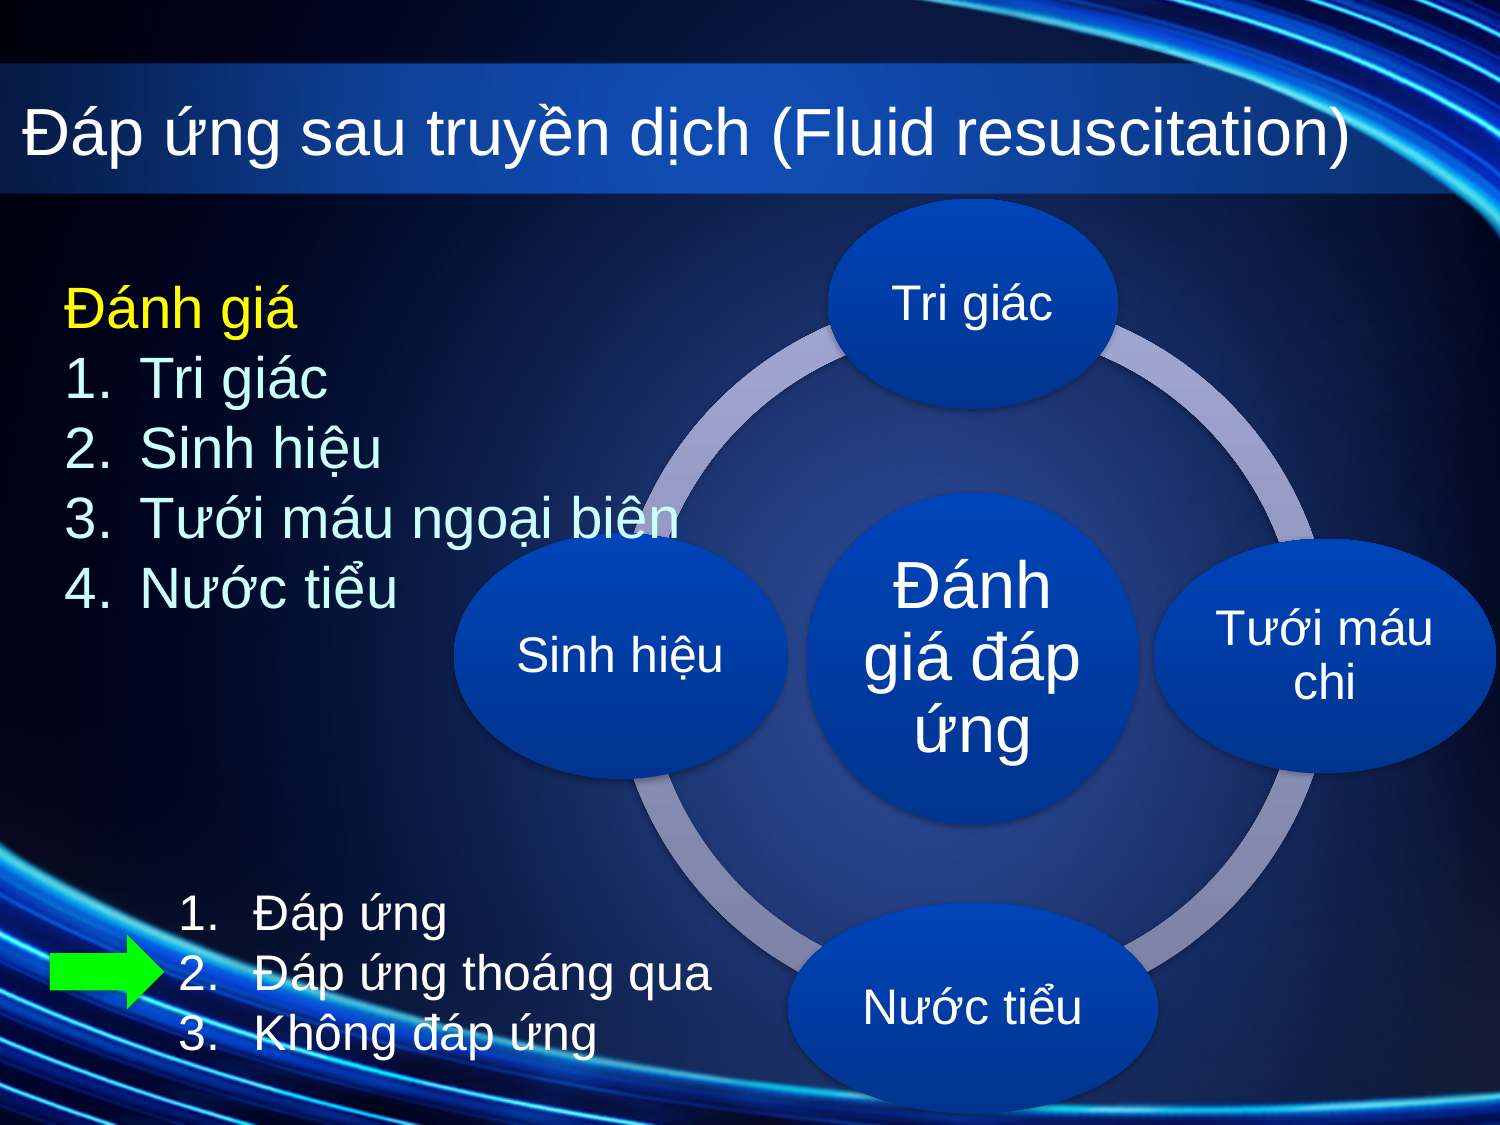

# Đáp ứng sau truyền dịch (Fluid resuscitation)
Đánh giá đáp ứng
Tri giác
Tưới máu chi
Nước tiểu
Sinh hiệu
Đánh giá
Tri giác
Sinh hiệu
Tưới máu ngoại biên
Nước tiểu
Đáp ứng
Đáp ứng thoáng qua
Không đáp ứng